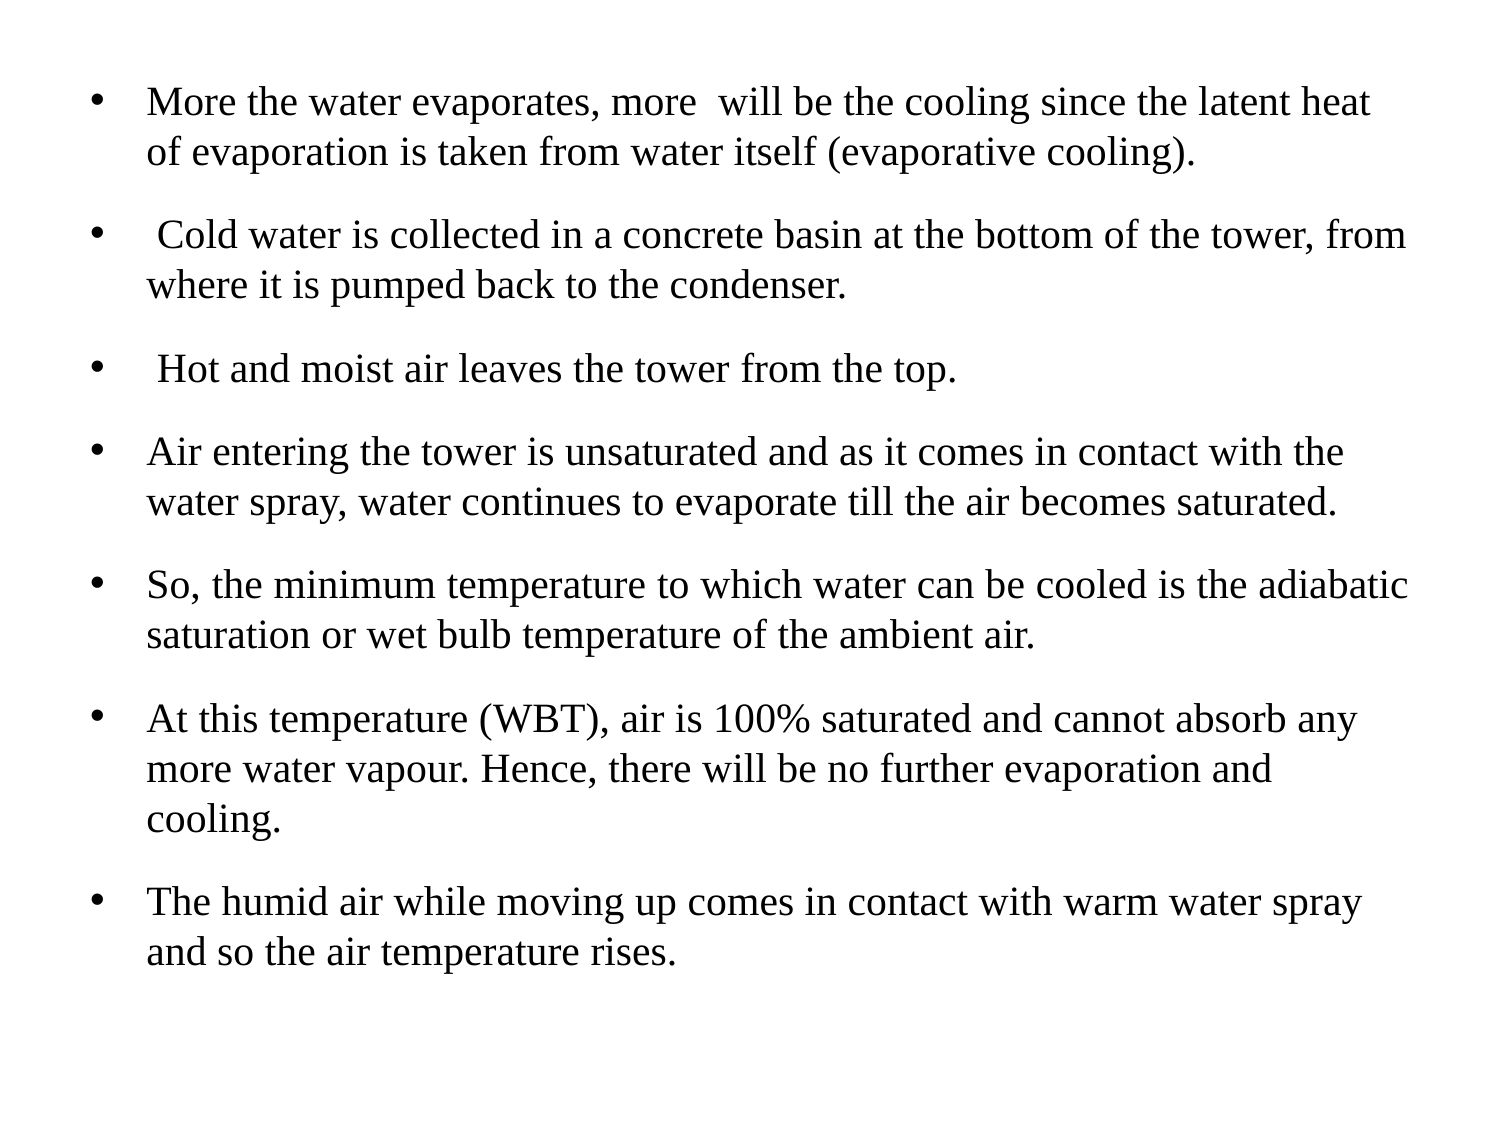

More the water evaporates, more  will be the cooling since the latent heat of evaporation is taken from water itself (evaporative cooling).
 Cold water is collected in a concrete basin at the bottom of the tower, from where it is pumped back to the condenser.
 Hot and moist air leaves the tower from the top.
Air entering the tower is unsaturated and as it comes in contact with the water spray, water continues to evaporate till the air becomes saturated.
So, the minimum temperature to which water can be cooled is the adiabatic saturation or wet bulb temperature of the ambient air.
At this temperature (WBT), air is 100% saturated and cannot absorb any more water vapour. Hence, there will be no further evaporation and cooling.
The humid air while moving up comes in contact with warm water spray and so the air temperature rises.